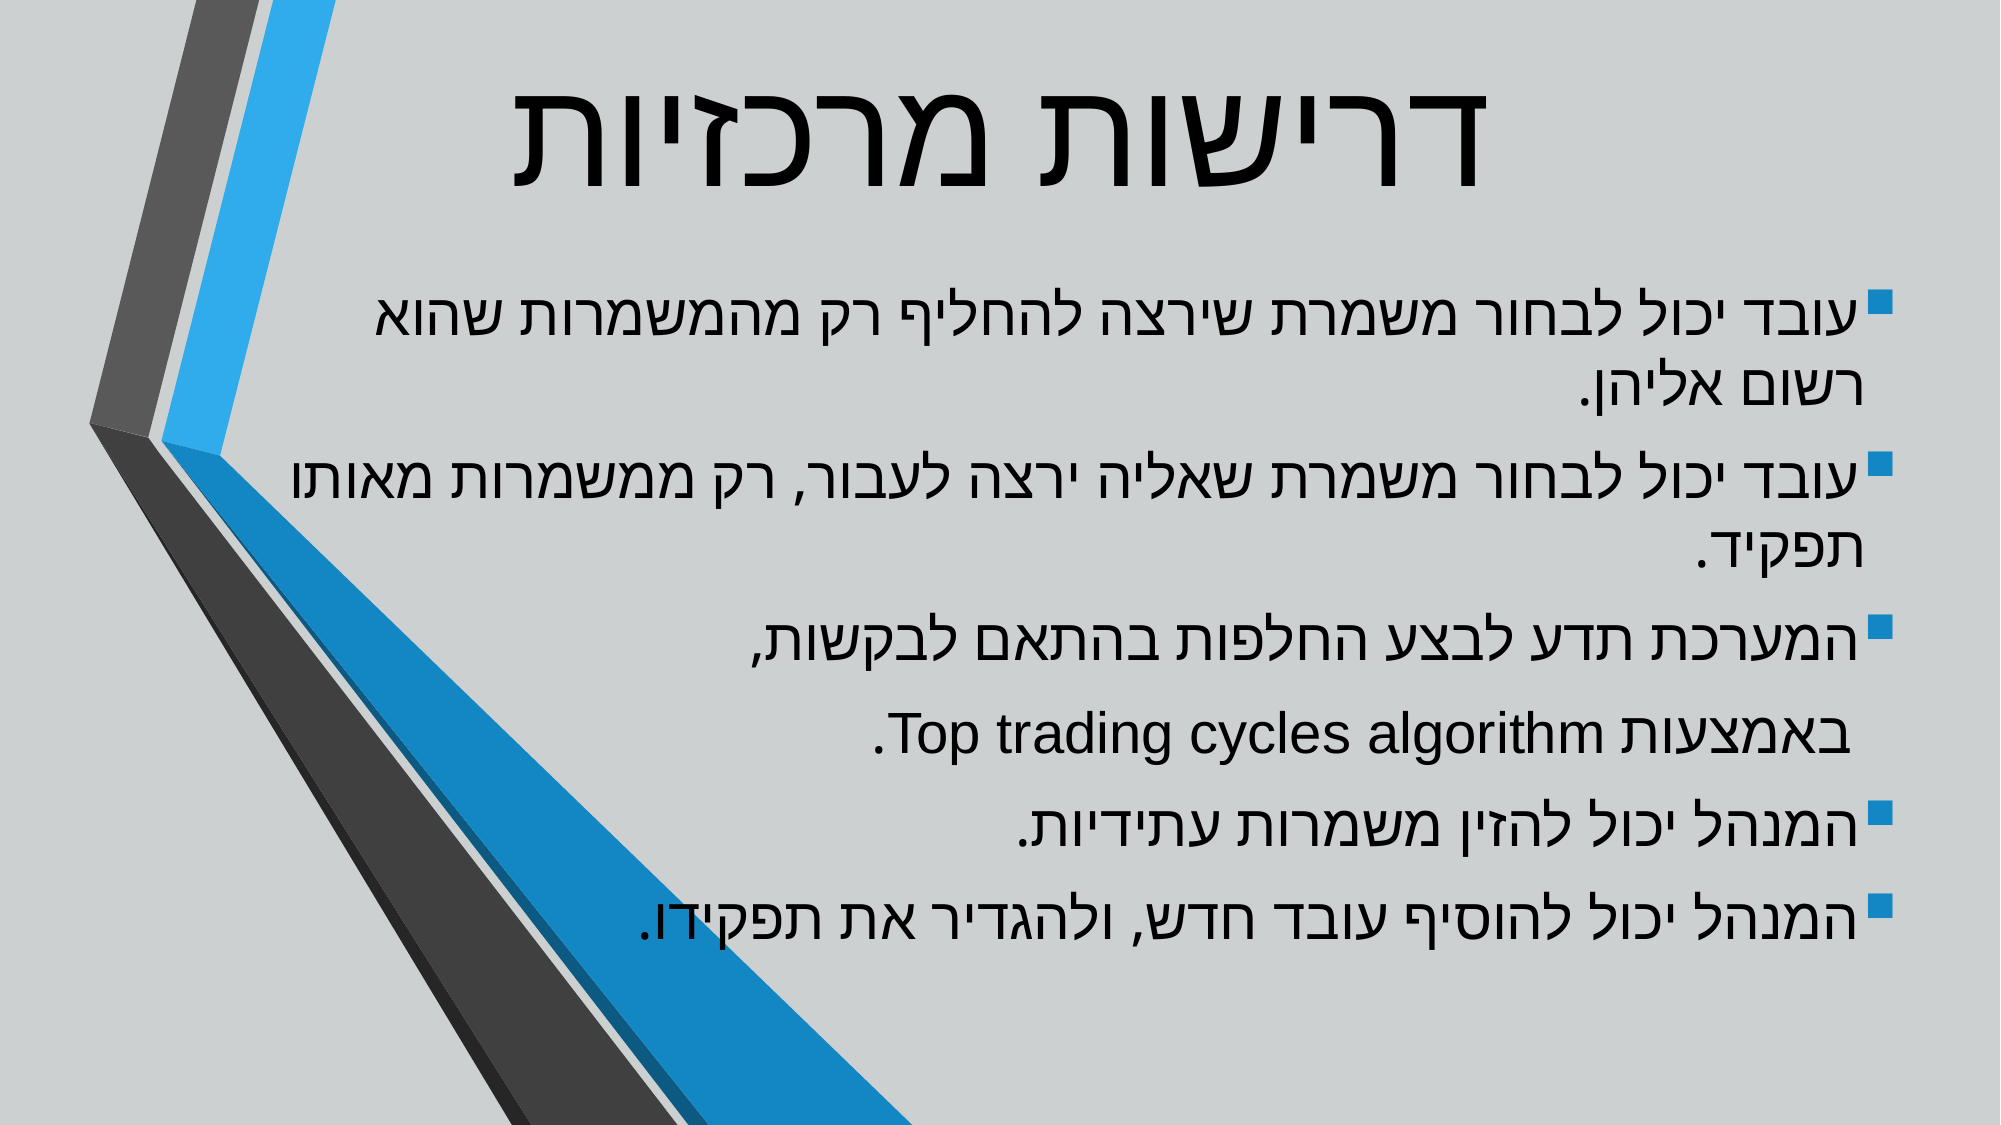

# דרישות מרכזיות
עובד יכול לבחור משמרת שירצה להחליף רק מהמשמרות שהוא רשום אליהן.
עובד יכול לבחור משמרת שאליה ירצה לעבור, רק ממשמרות מאותו תפקיד.
המערכת תדע לבצע החלפות בהתאם לבקשות,
   באמצעות Top trading cycles algorithm.
המנהל יכול להזין משמרות עתידיות.
המנהל יכול להוסיף עובד חדש, ולהגדיר את תפקידו.